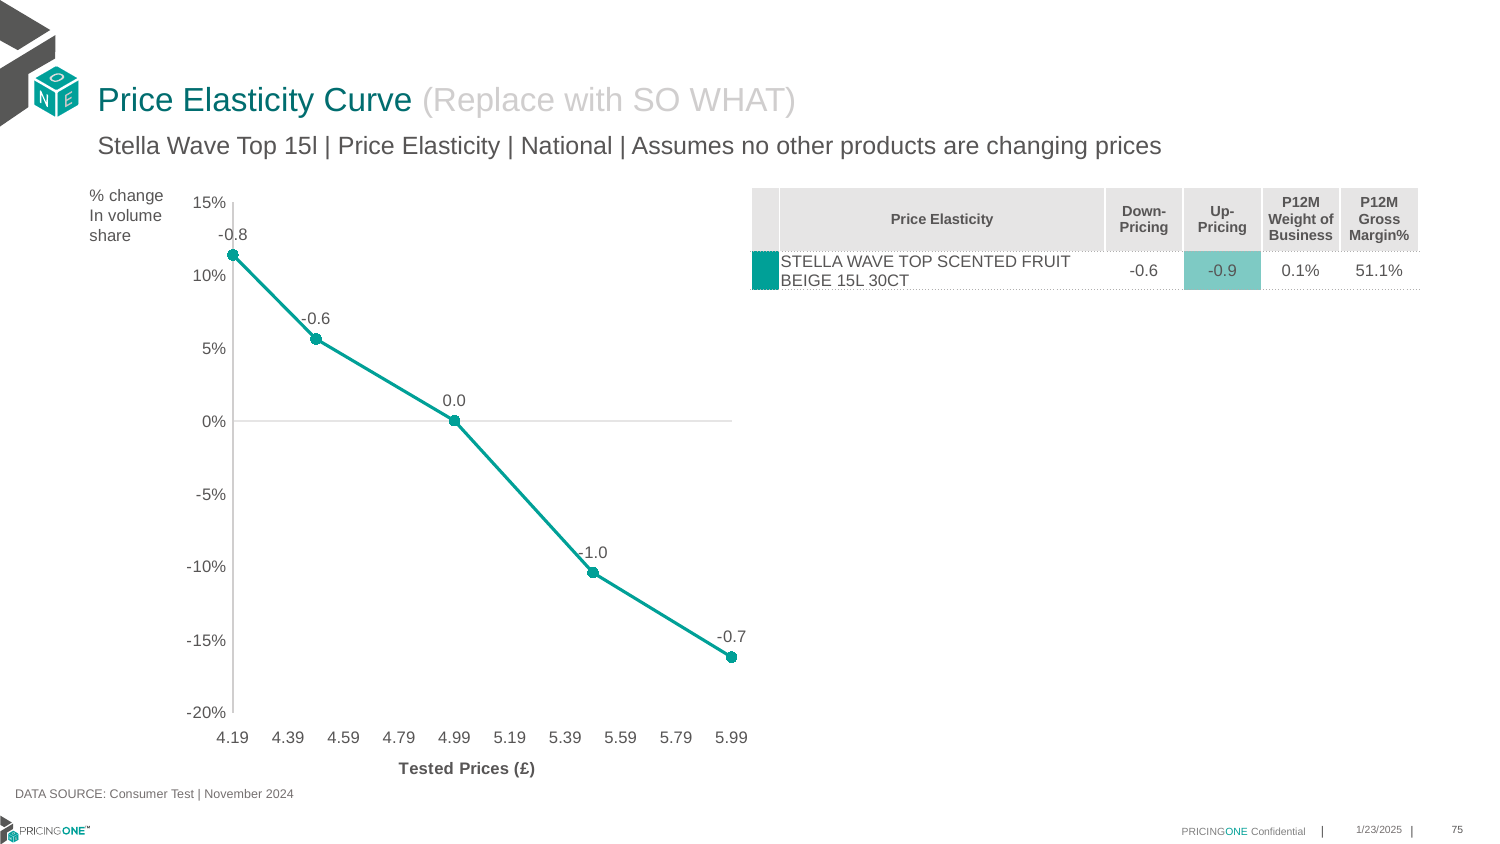

# Price Elasticity Curve (Replace with SO WHAT)
Stella Wave Top 15l | Price Elasticity | National | Assumes no other products are changing prices
% change In volume share
|  | Price Elasticity | Down-Pricing | Up-Pricing | P12M Weight of Business | P12M Gross Margin% |
| --- | --- | --- | --- | --- | --- |
|  | STELLA WAVE TOP SCENTED FRUIT BEIGE 15L 30CT | -0.6 | -0.9 | 0.1% | 51.1% |

### Chart

| Category | STELLA WAVE TOP SCENTED FRUIT BEIGE 15L 30CT |
|---|---|
DATA SOURCE: Consumer Test | November 2024

1/23/2025
75